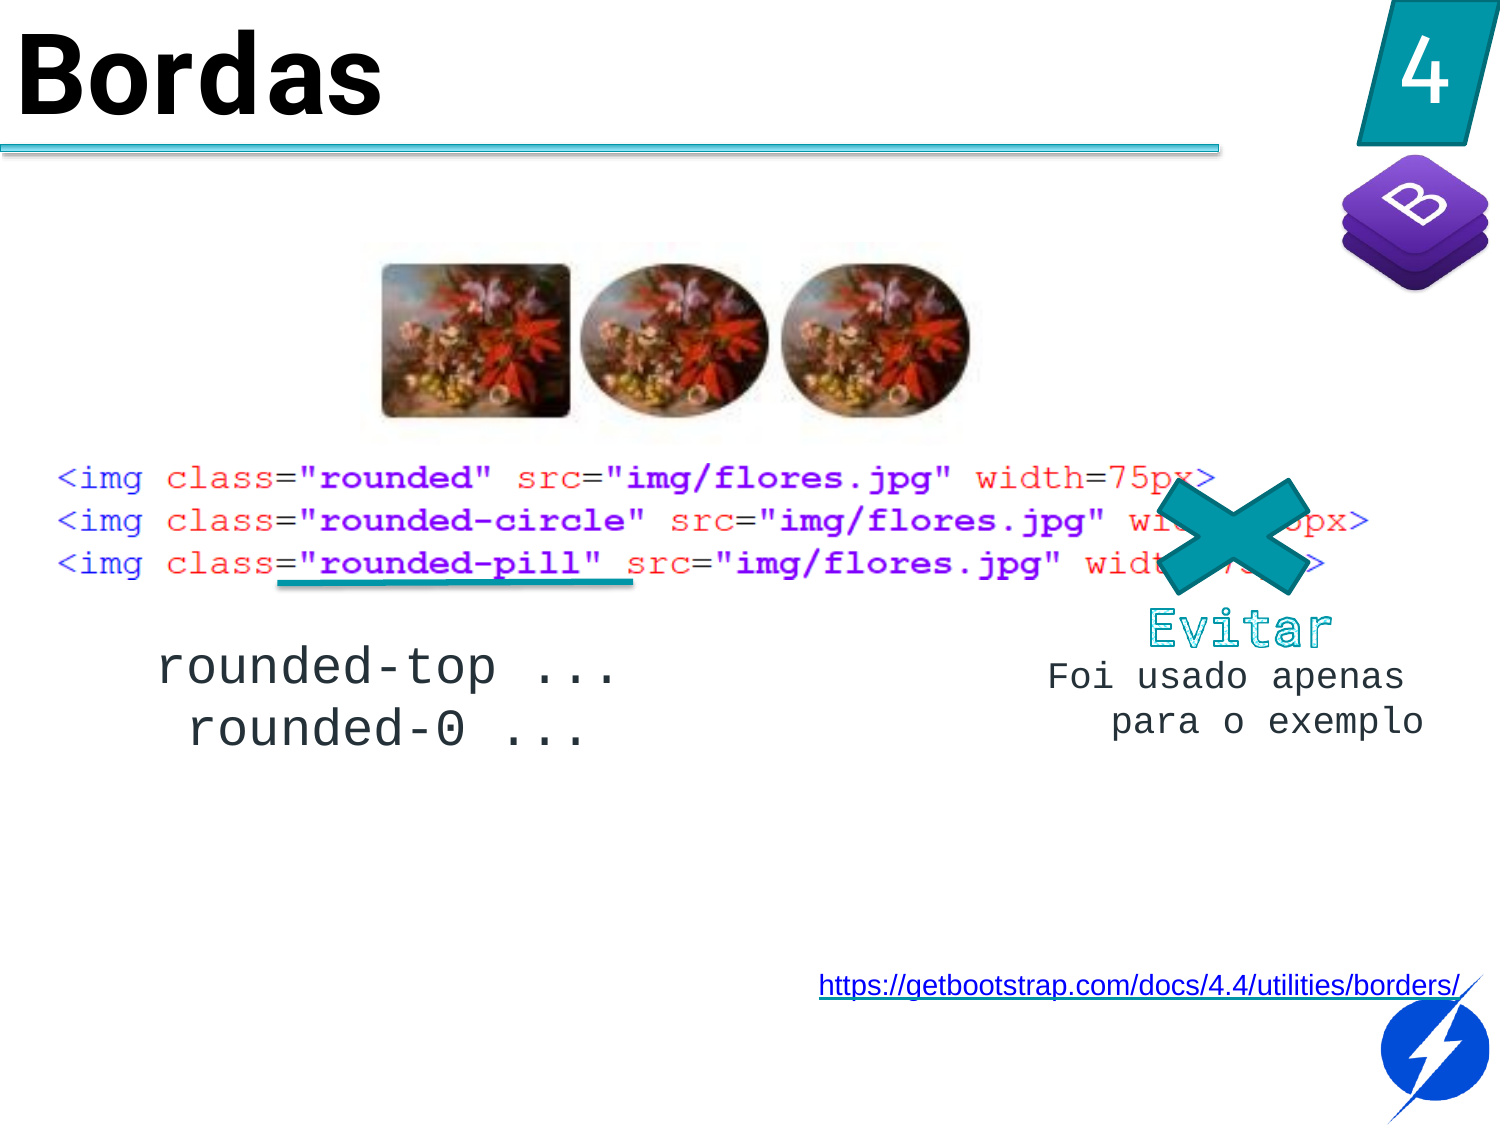

# Bordas
4

rounded-top ...  rounded-0 ...
Foi usado apenas
para o exemplo
https://getbootstrap.com/docs/4.4/utilities/borders/